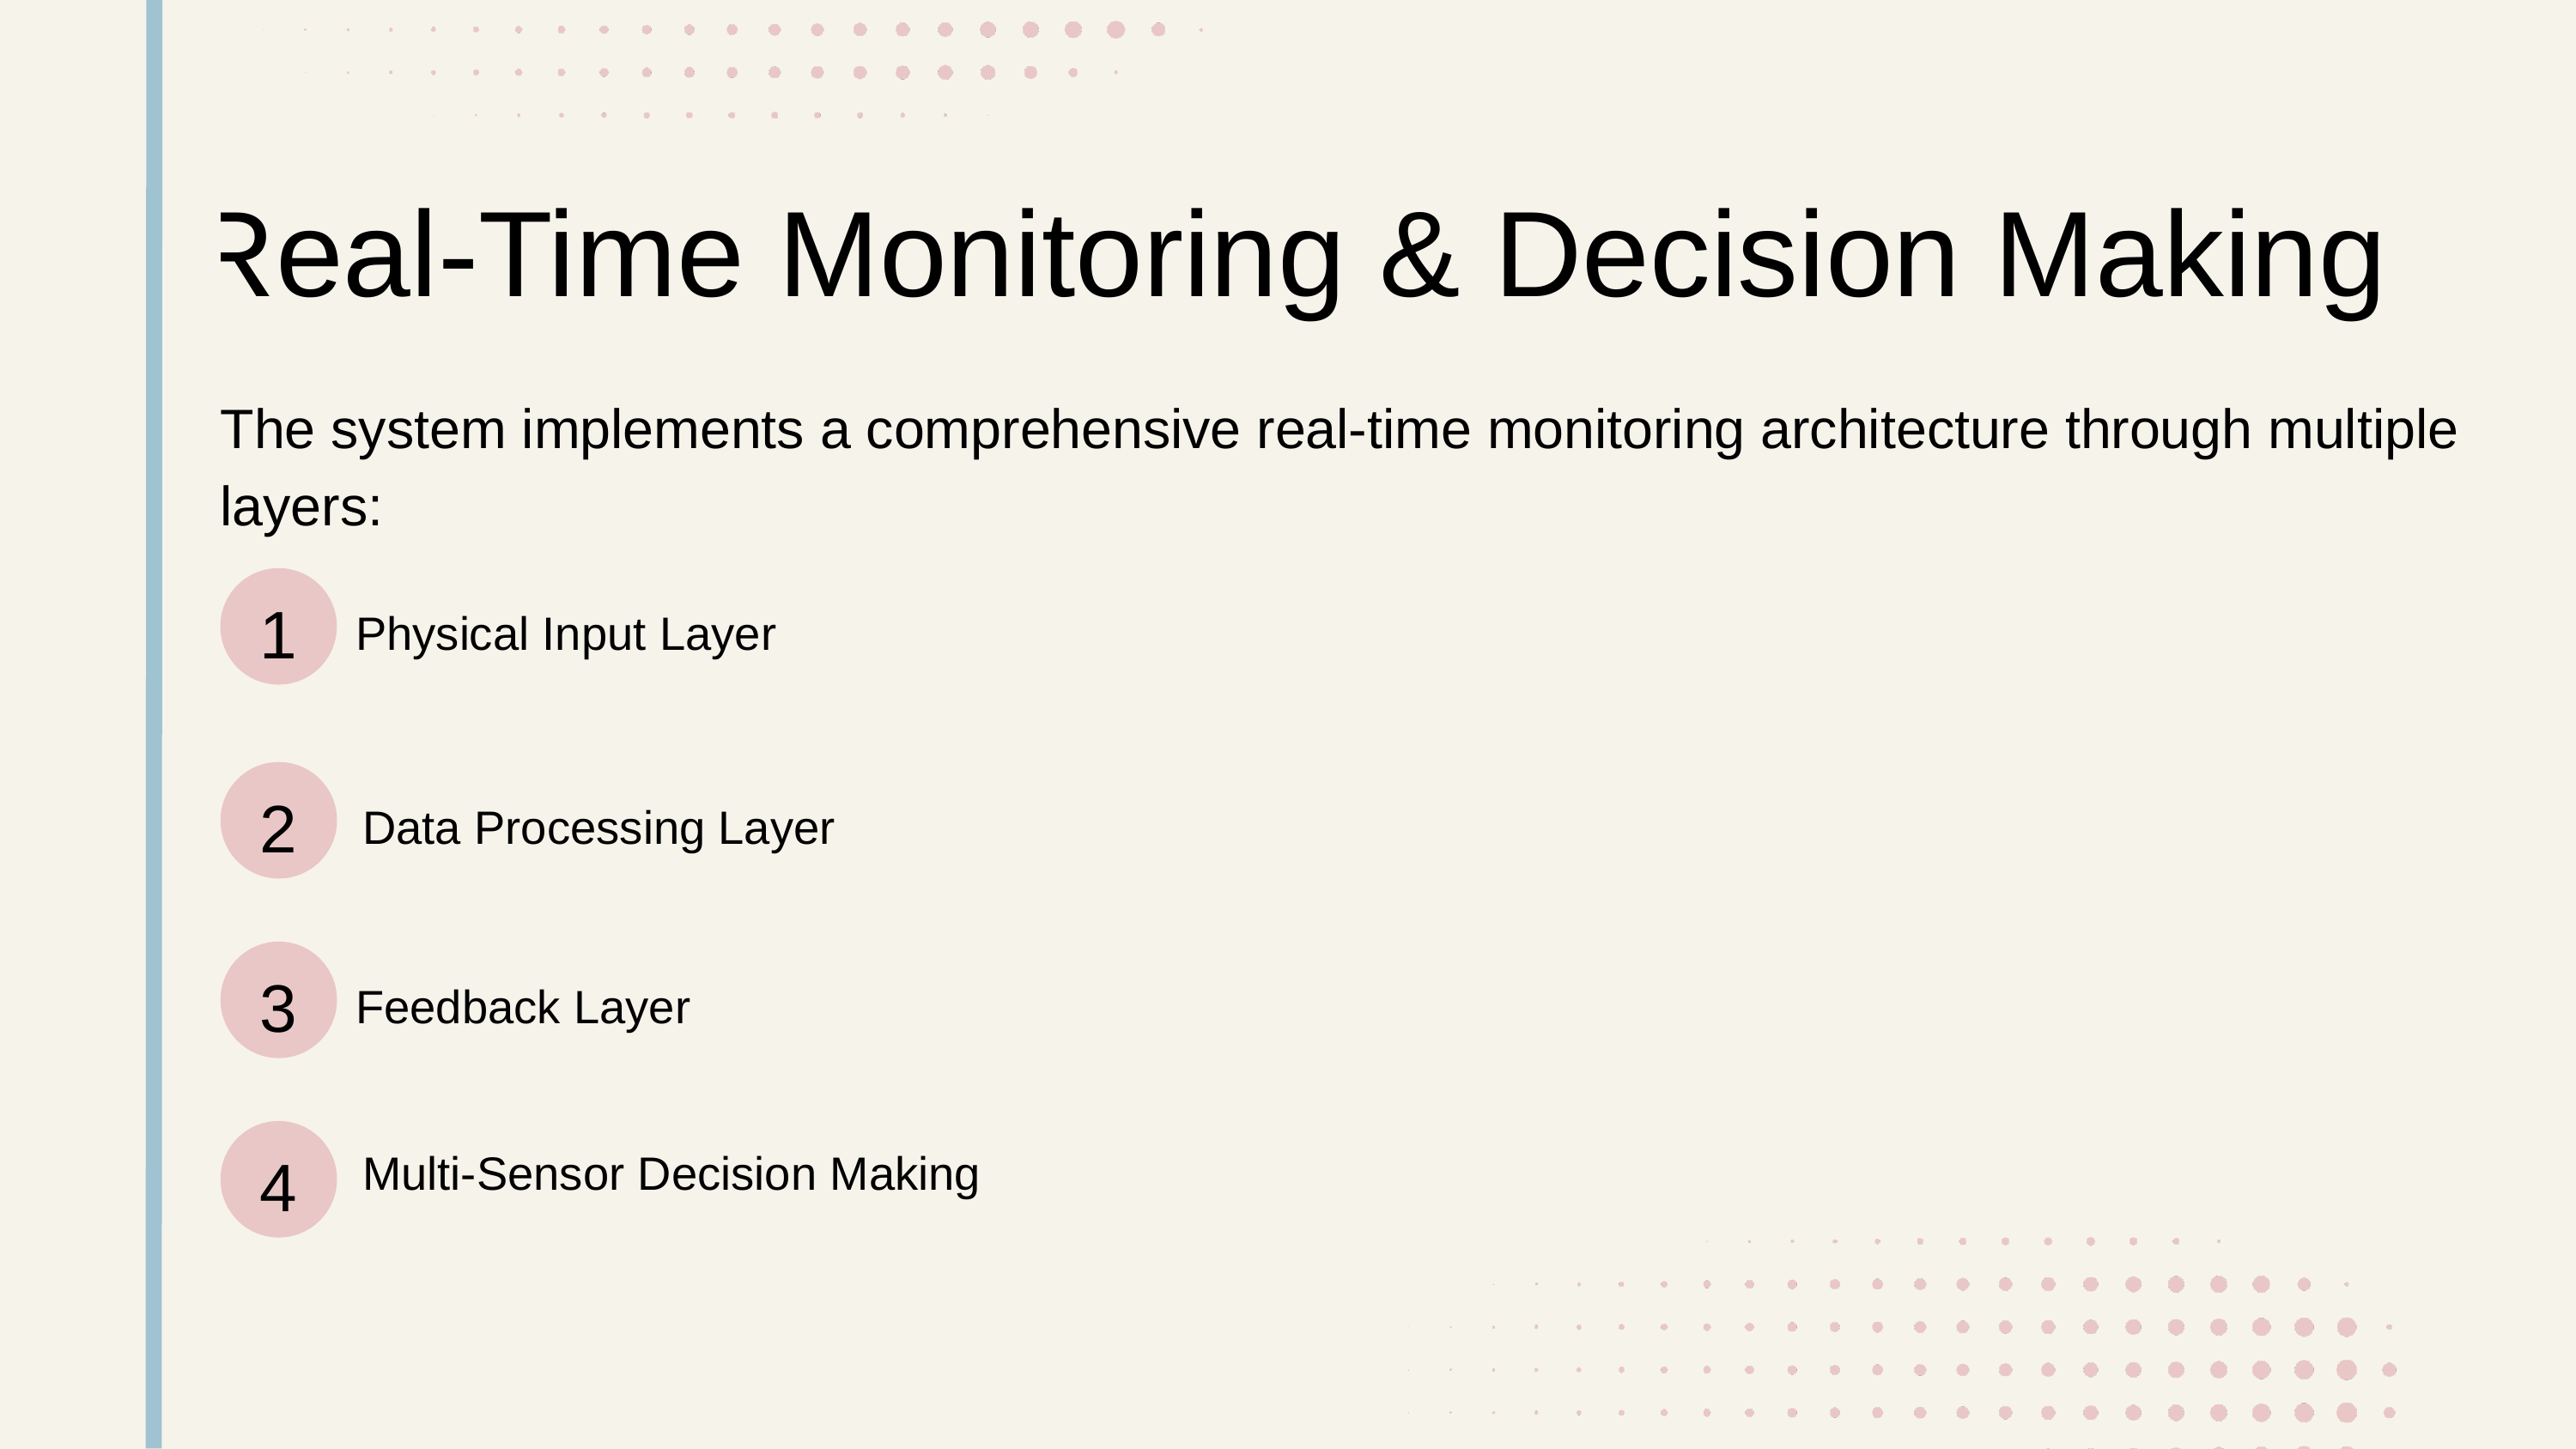

Real-Time Monitoring & Decision Making
The system implements a comprehensive real-time monitoring architecture through multiple layers:

1
Physical Input Layer

2
Data Processing Layer

3
Feedback Layer

4
Multi-Sensor Decision Making